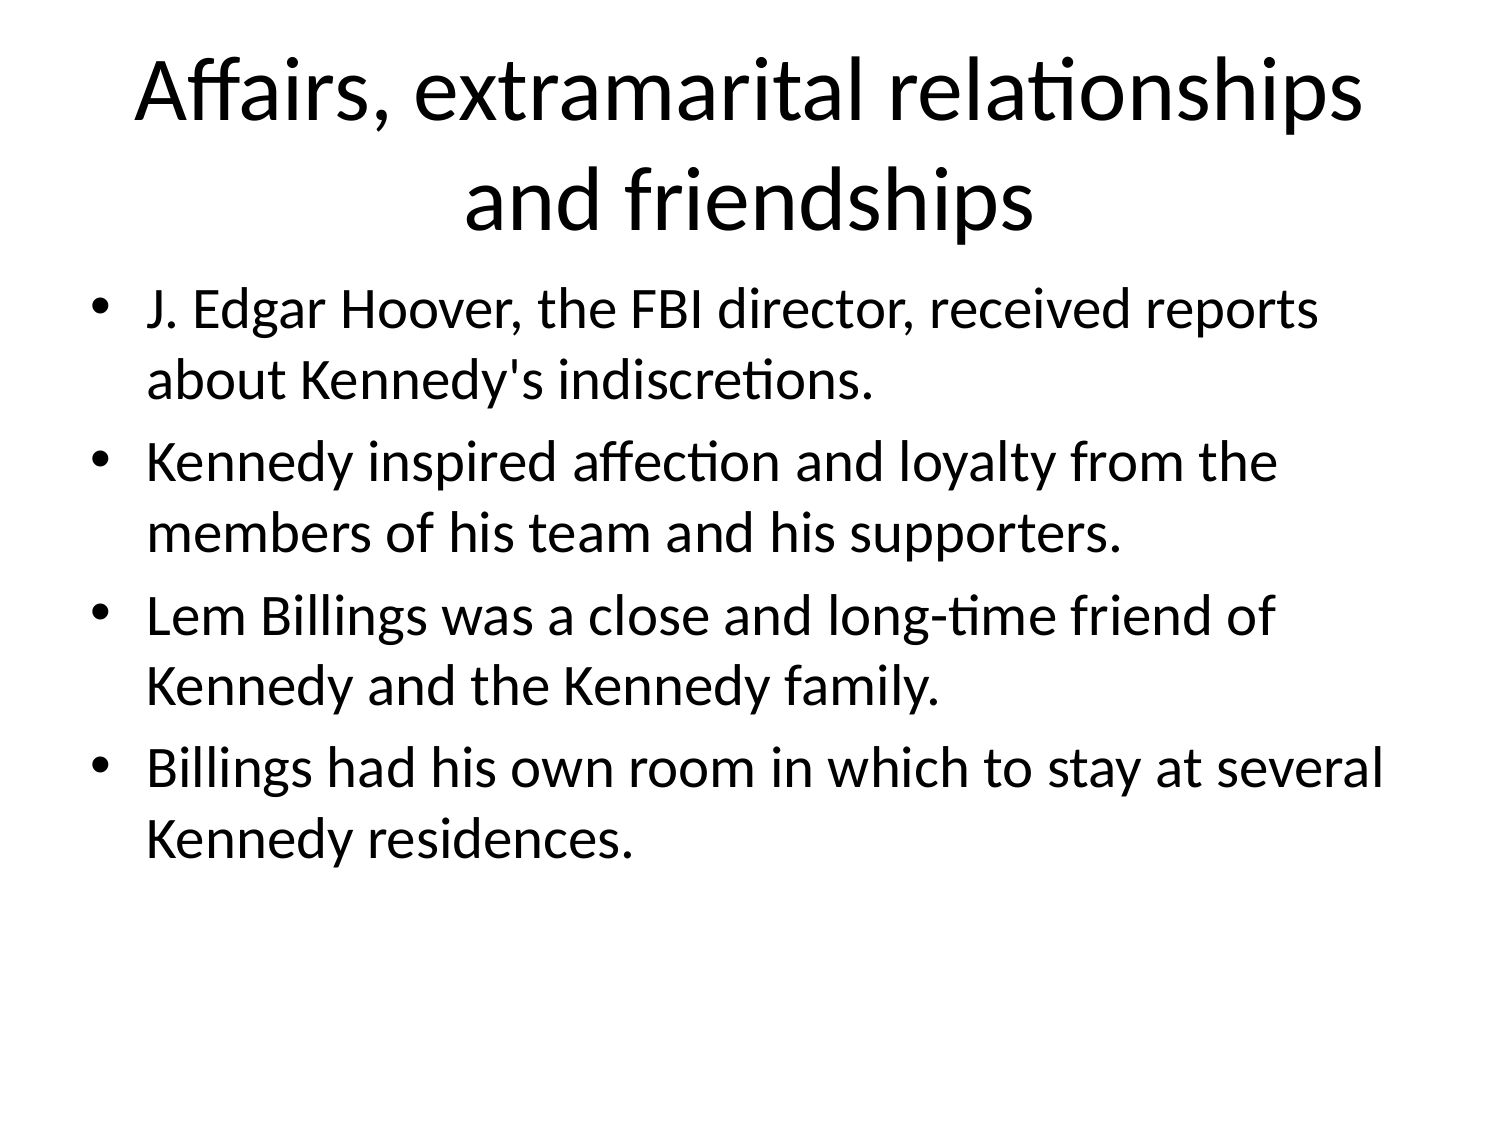

# Affairs, extramarital relationships and friendships
J. Edgar Hoover, the FBI director, received reports about Kennedy's indiscretions.
Kennedy inspired affection and loyalty from the members of his team and his supporters.
Lem Billings was a close and long-time friend of Kennedy and the Kennedy family.
Billings had his own room in which to stay at several Kennedy residences.